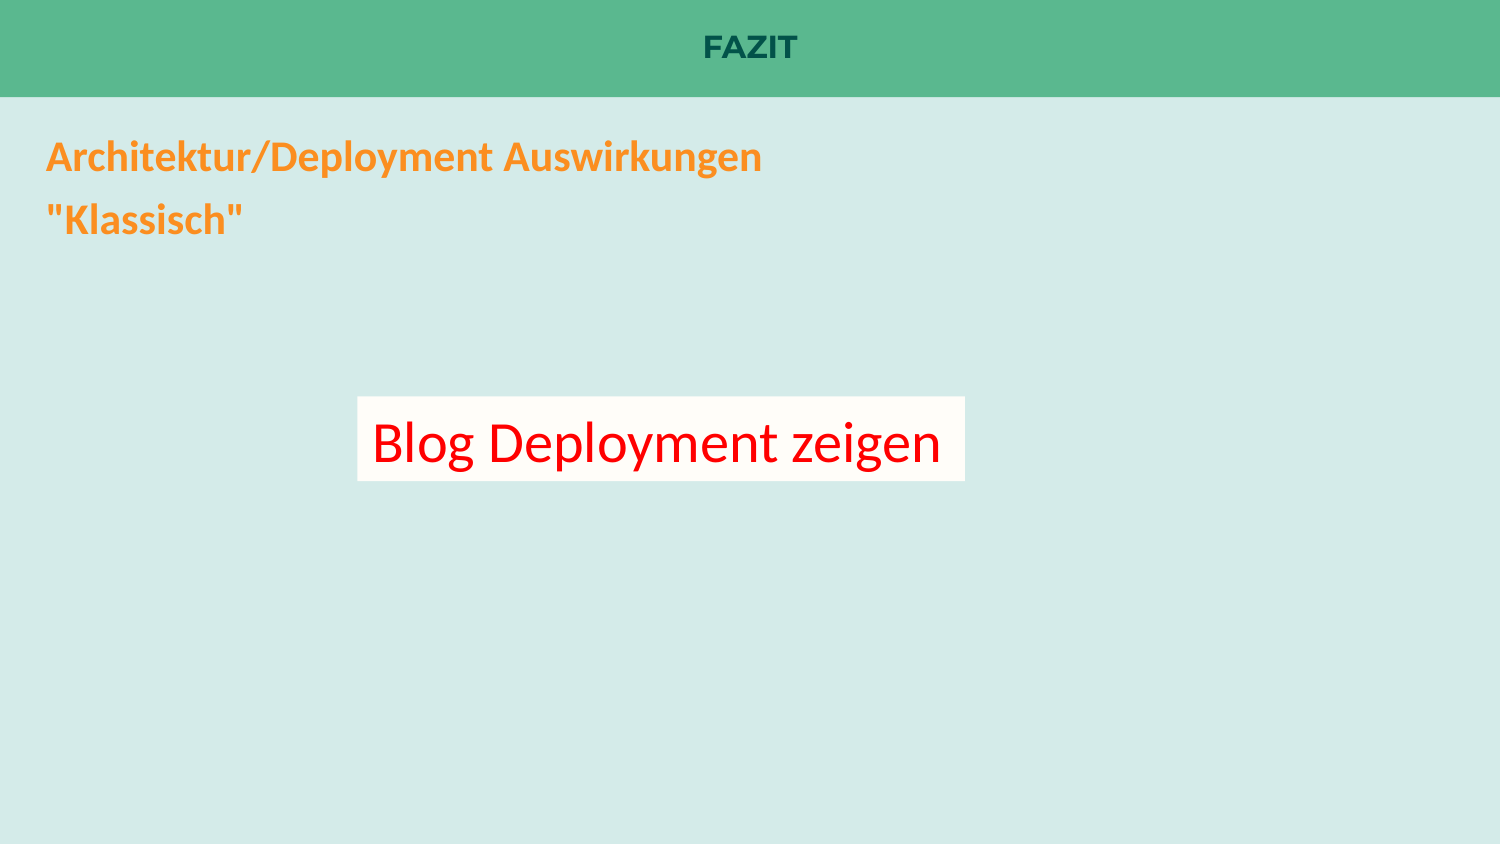

# Fazit
Architektur/Deployment Auswirkungen
"Klassisch"

Blog Deployment zeigen